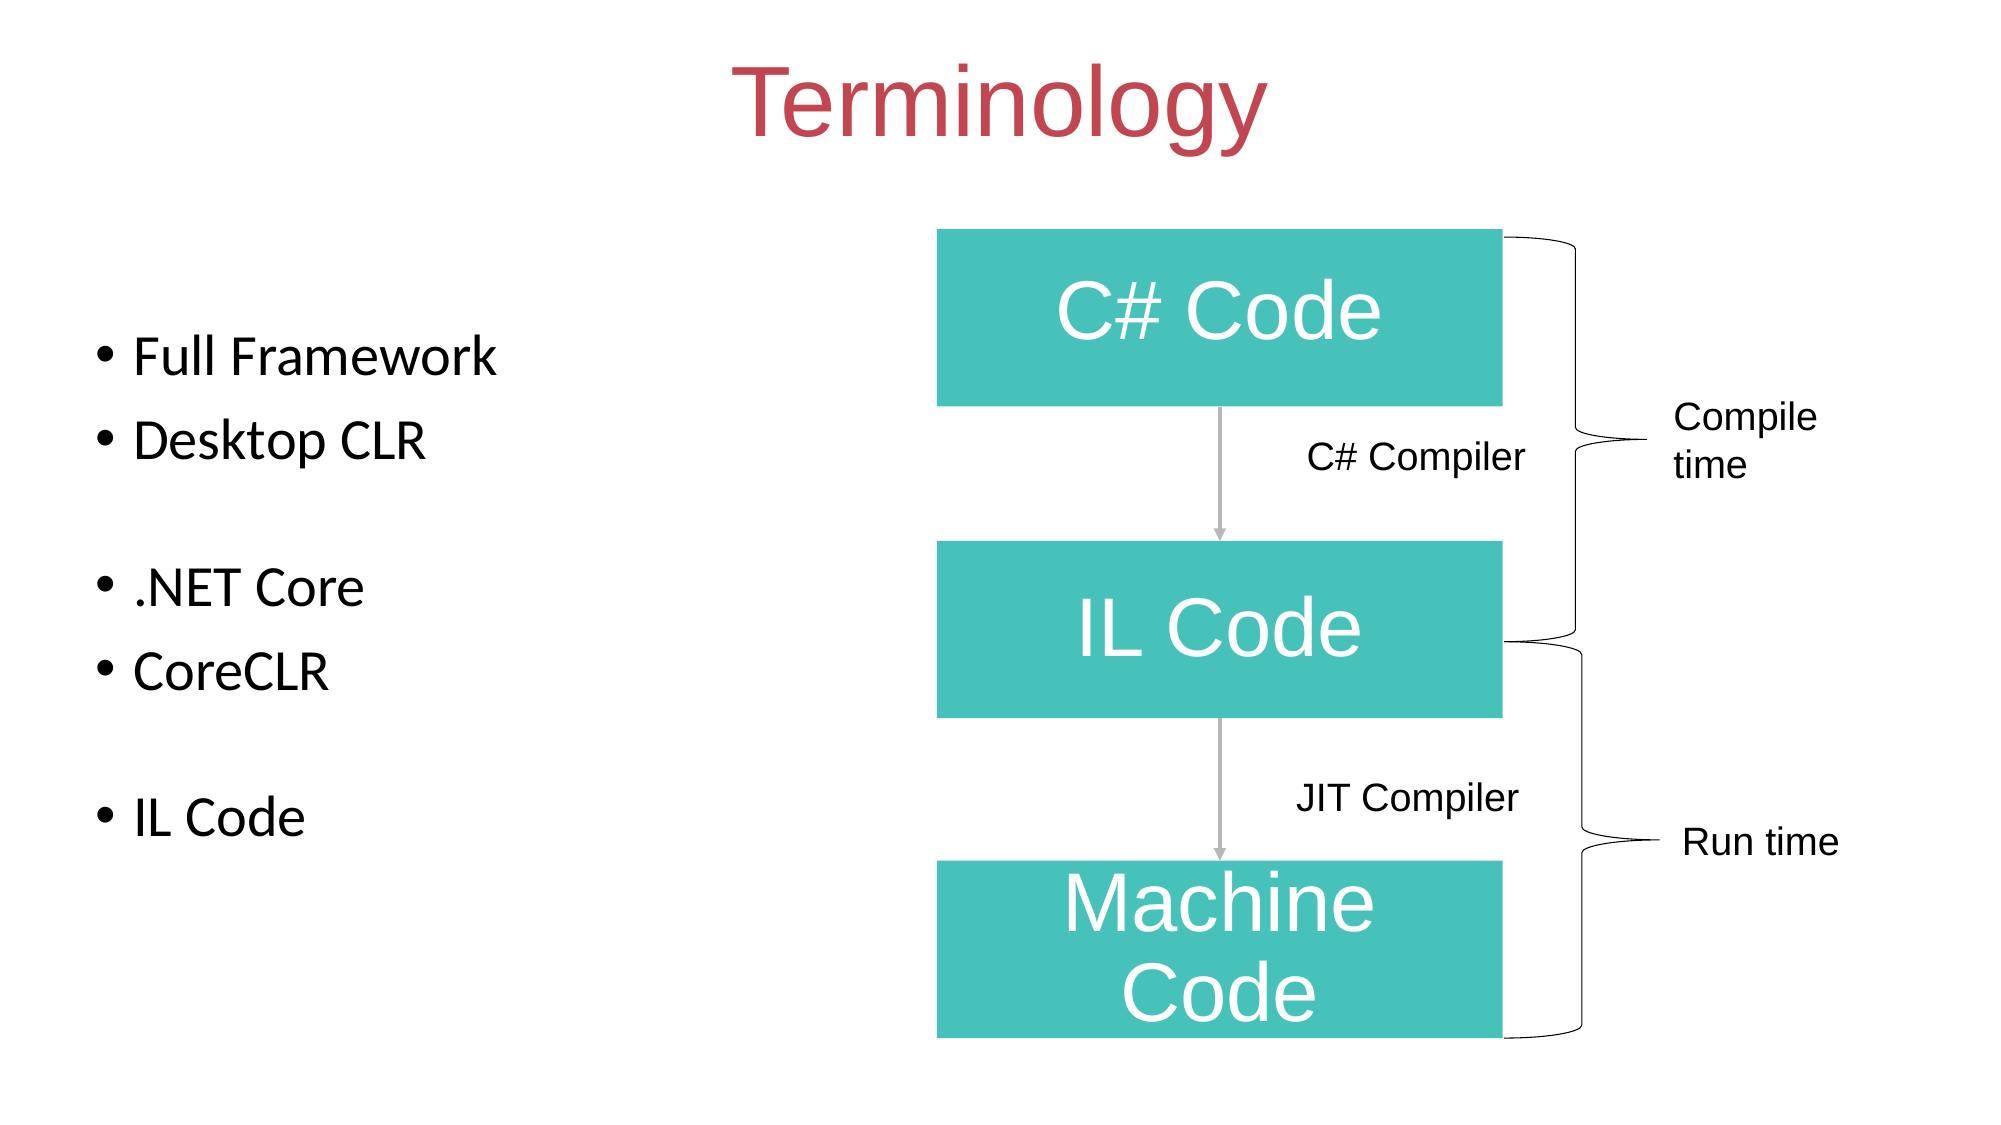

# Terminology
C# Code

Compile time

C# Compiler

IL Code

JIT Compiler
Run time
Machine Code

Full Framework
Desktop CLR
.NET Core
CoreCLR
IL Code